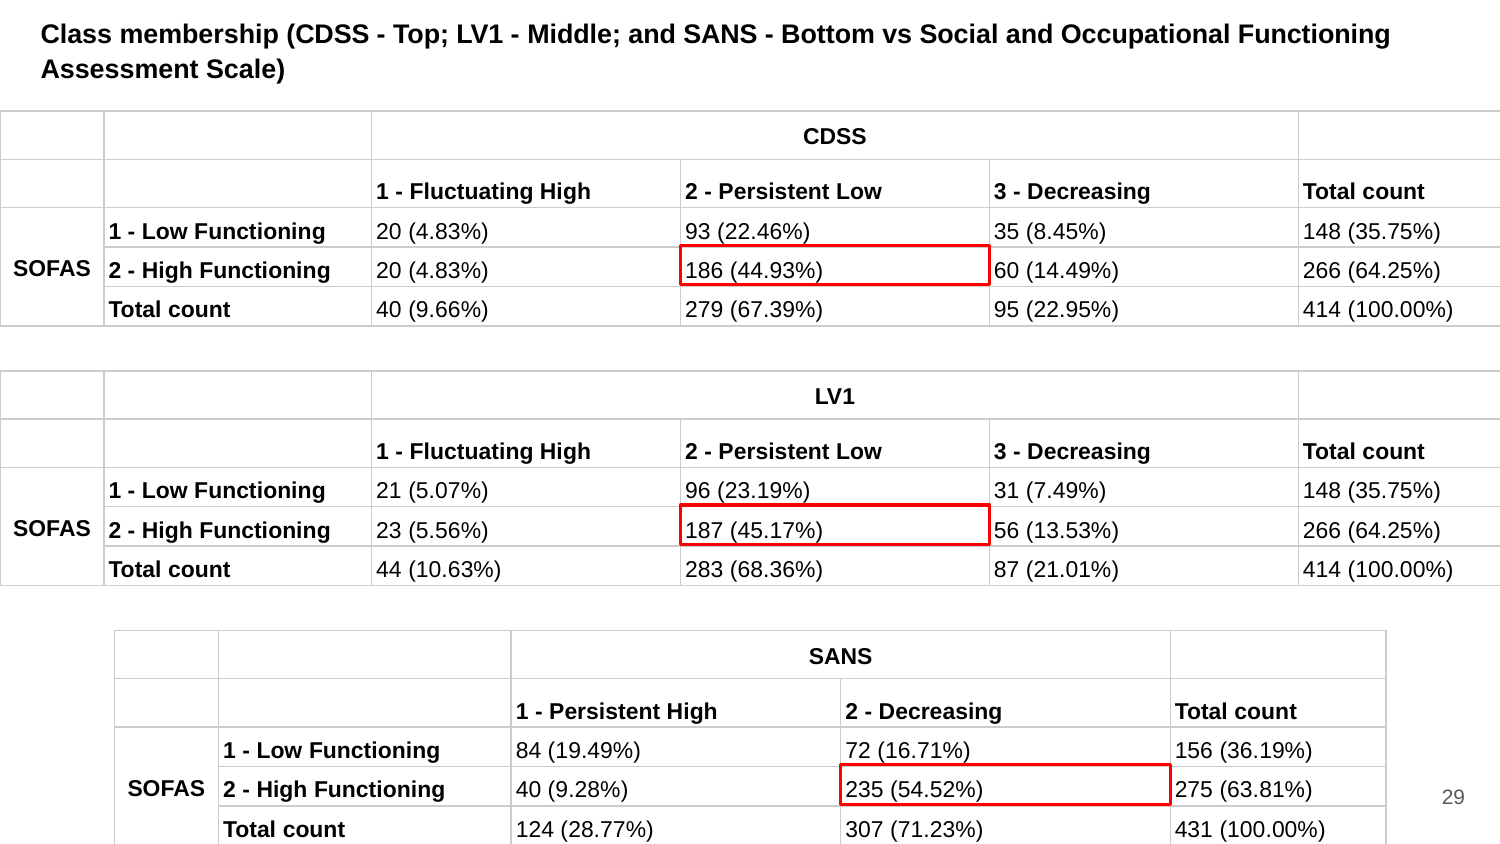

Class membership (CDSS - Top; LV1 - Middle; and SANS - Bottom vs Social and Occupational Functioning Assessment Scale)
|  |  | CDSS |  |  |  |
| --- | --- | --- | --- | --- | --- |
|  |  | 1 - Fluctuating High | 2 - Persistent Low | 3 - Decreasing | Total count |
| SOFAS | 1 - Low Functioning | 20 (4.83%) | 93 (22.46%) | 35 (8.45%) | 148 (35.75%) |
|  | 2 - High Functioning | 20 (4.83%) | 186 (44.93%) | 60 (14.49%) | 266 (64.25%) |
|  | Total count | 40 (9.66%) | 279 (67.39%) | 95 (22.95%) | 414 (100.00%) |

|  |  | LV1 |  |  |  |
| --- | --- | --- | --- | --- | --- |
|  |  | 1 - Fluctuating High | 2 - Persistent Low | 3 - Decreasing | Total count |
| SOFAS | 1 - Low Functioning | 21 (5.07%) | 96 (23.19%) | 31 (7.49%) | 148 (35.75%) |
|  | 2 - High Functioning | 23 (5.56%) | 187 (45.17%) | 56 (13.53%) | 266 (64.25%) |
|  | Total count | 44 (10.63%) | 283 (68.36%) | 87 (21.01%) | 414 (100.00%) |

|  |  | SANS |  |  |
| --- | --- | --- | --- | --- |
|  |  | 1 - Persistent High | 2 - Decreasing | Total count |
| SOFAS | 1 - Low Functioning | 84 (19.49%) | 72 (16.71%) | 156 (36.19%) |
|  | 2 - High Functioning | 40 (9.28%) | 235 (54.52%) | 275 (63.81%) |
|  | Total count | 124 (28.77%) | 307 (71.23%) | 431 (100.00%) |

29